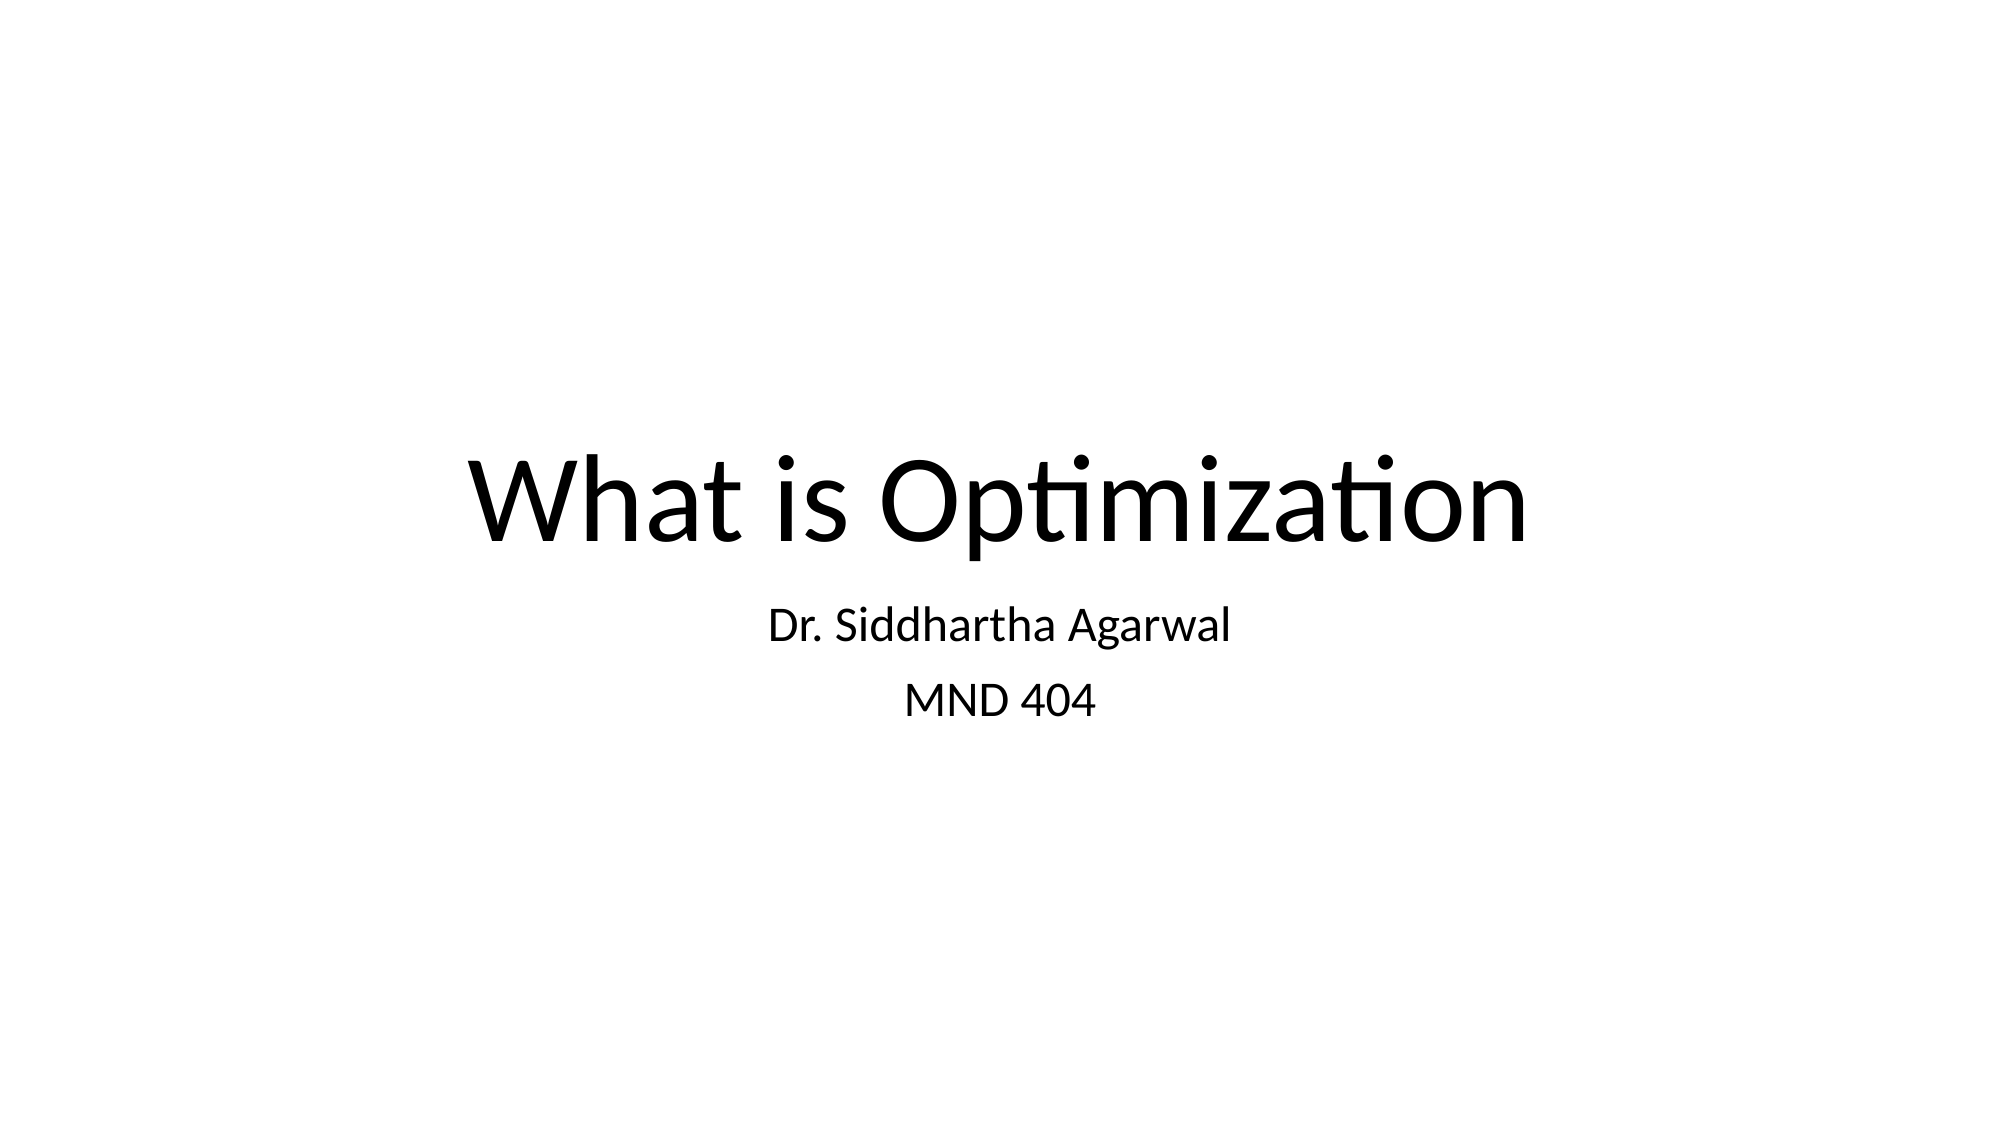

# What is Optimization
Dr. Siddhartha Agarwal
MND 404